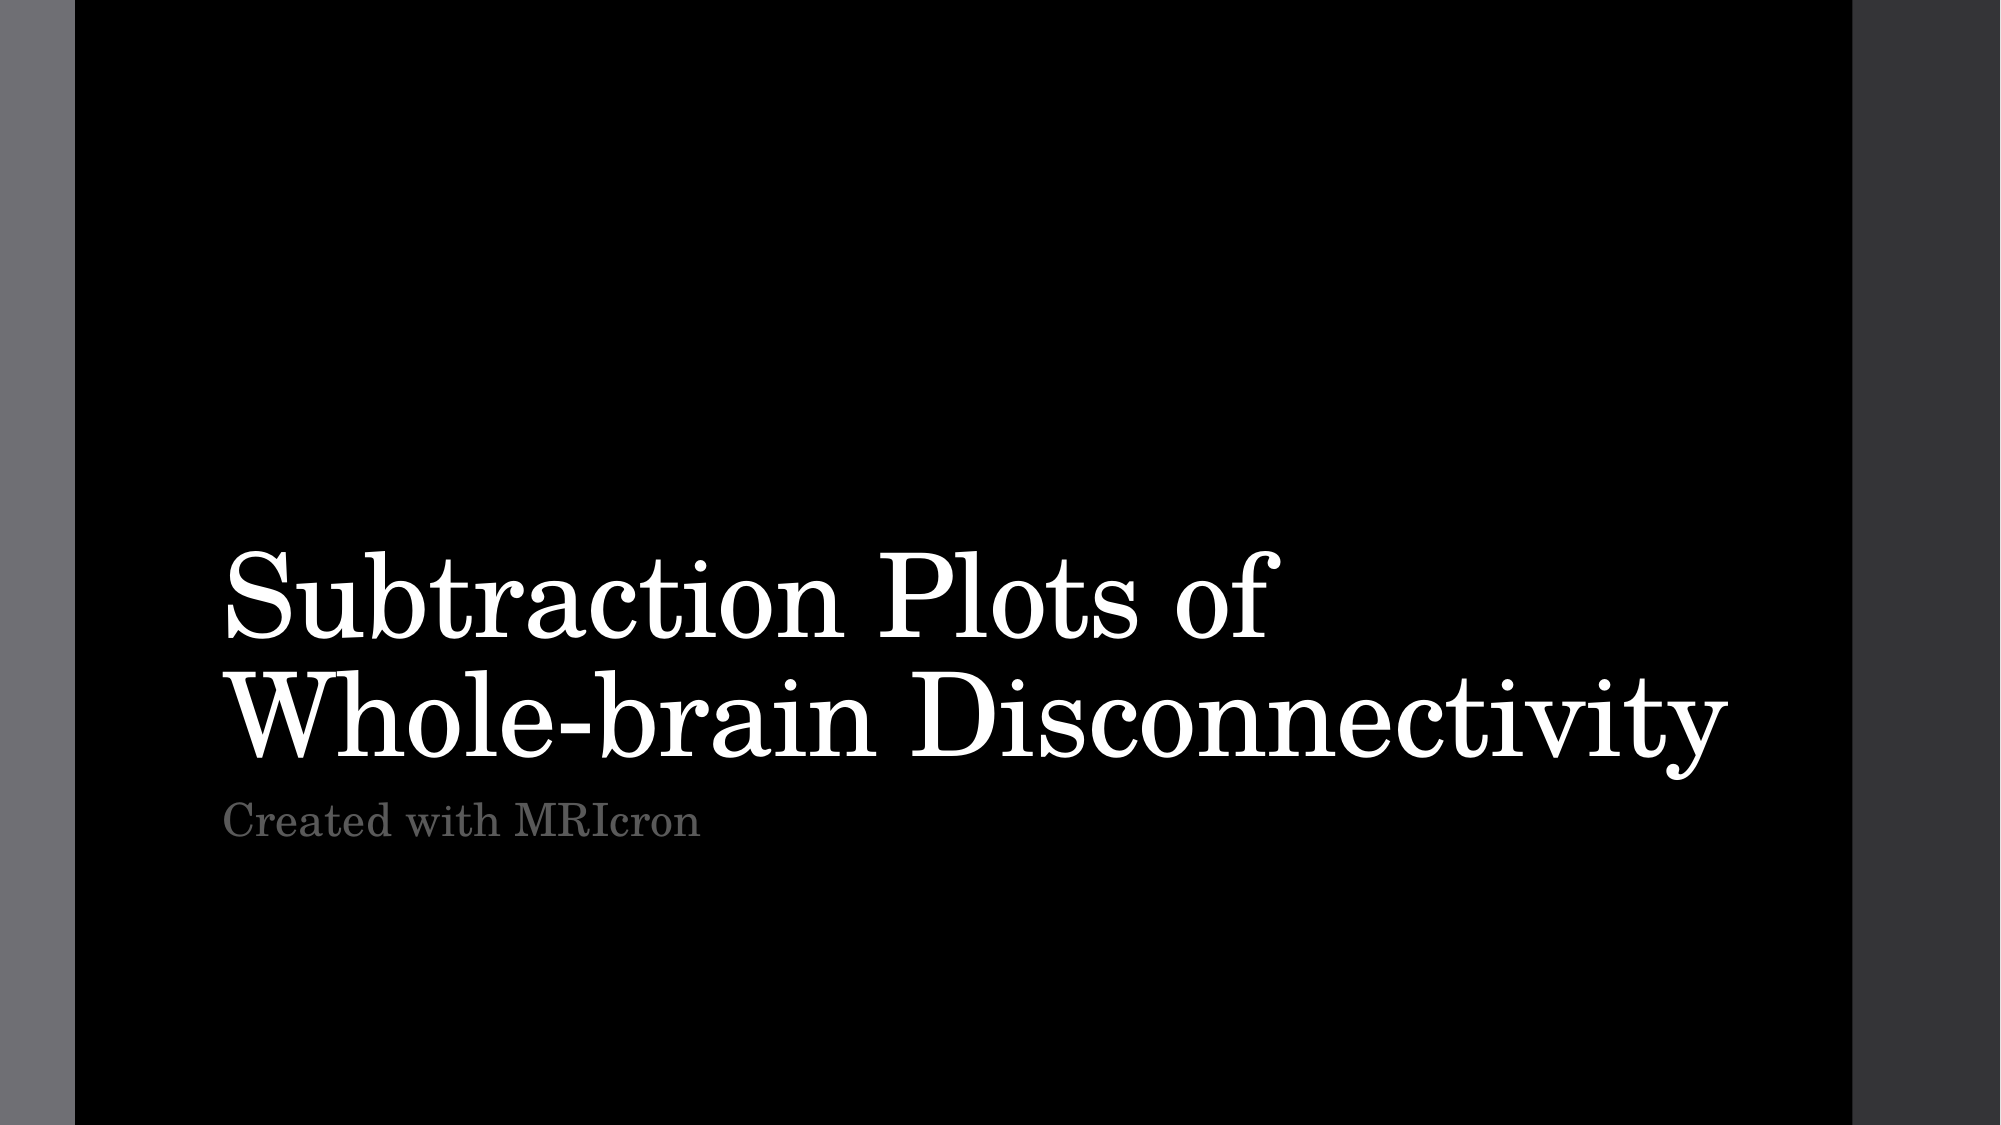

# Subtraction Plots of Whole-brain Disconnectivity
Created with MRIcron